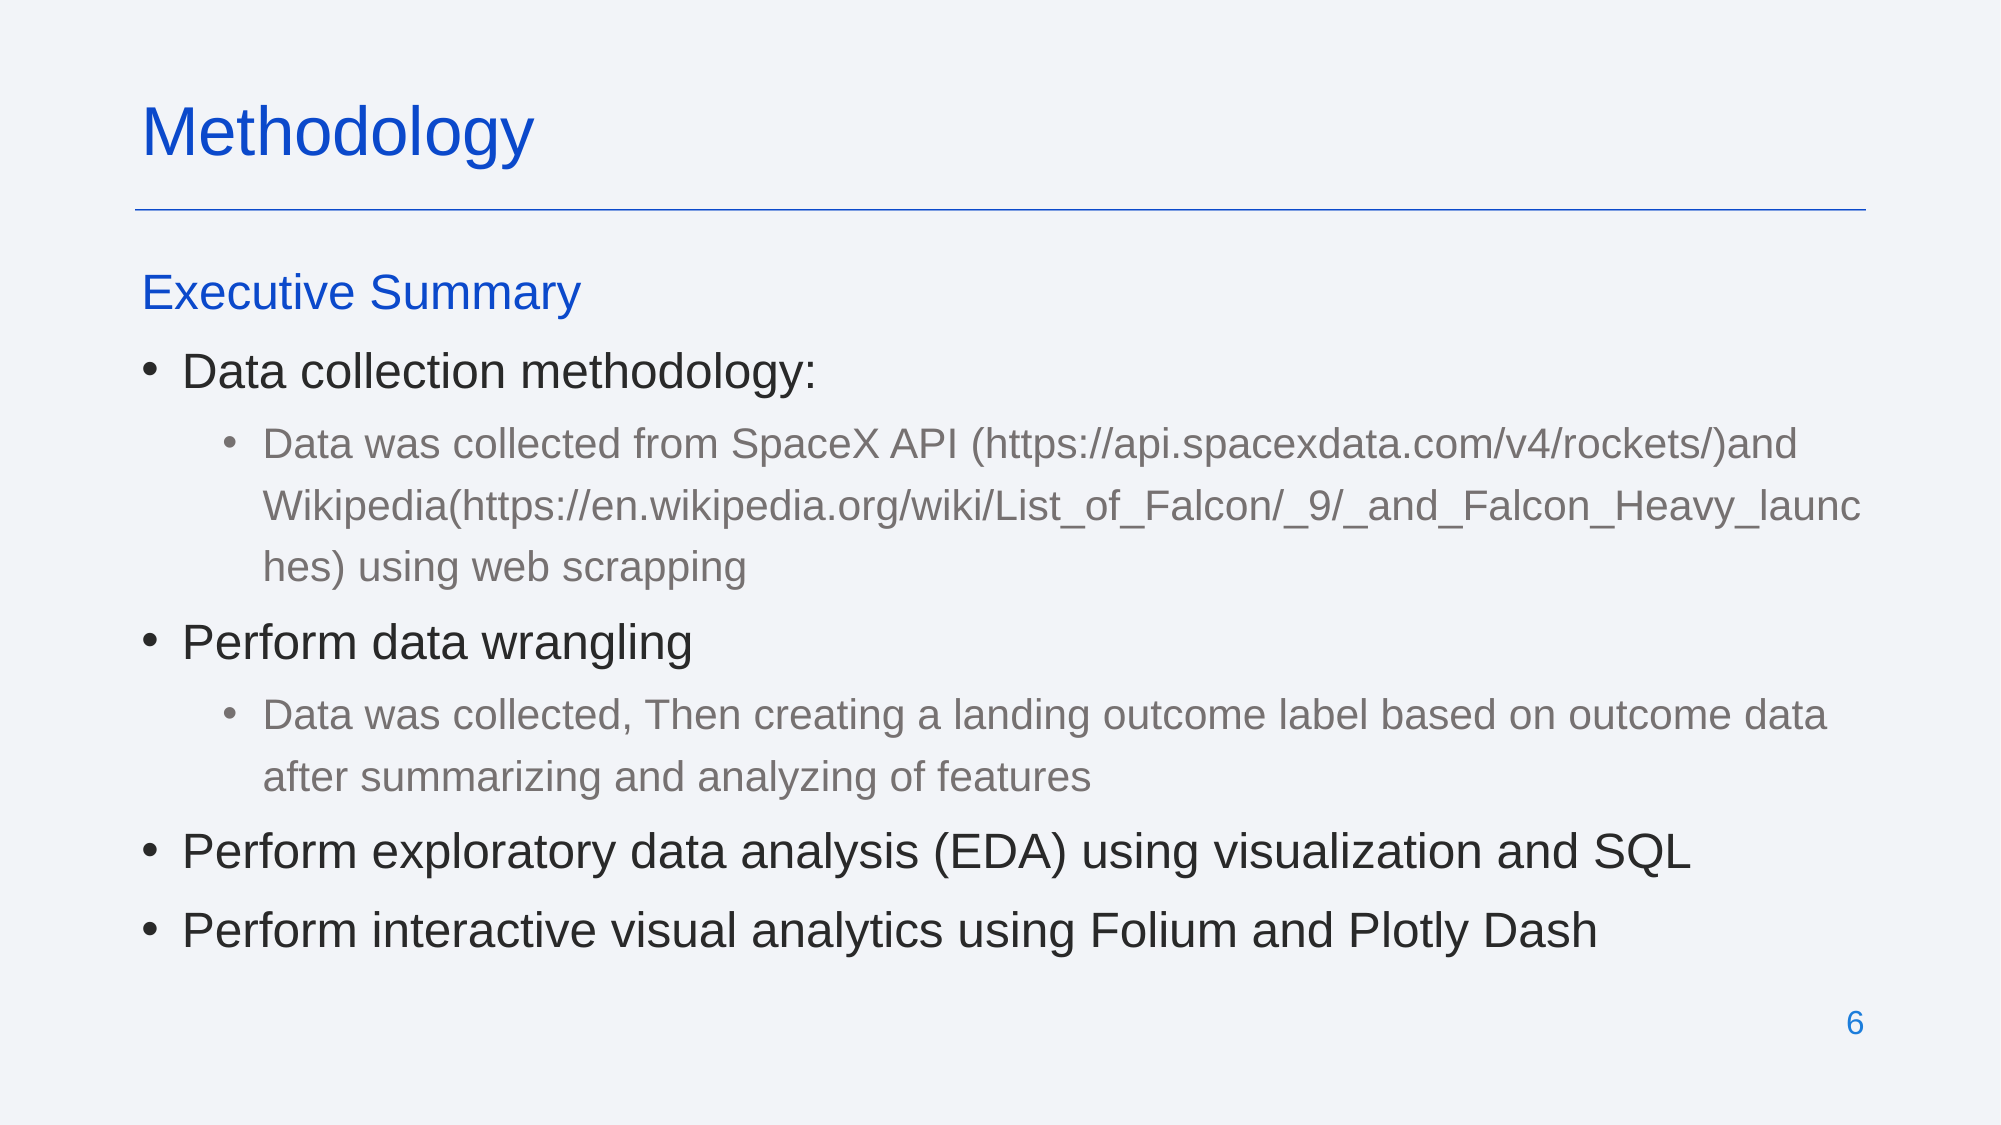

Methodology
Executive Summary
Data collection methodology:
Data was collected from SpaceX API (https://api.spacexdata.com/v4/rockets/)and Wikipedia(https://en.wikipedia.org/wiki/List_of_Falcon/_9/_and_Falcon_Heavy_launches) using web scrapping
Perform data wrangling
Data was collected, Then creating a landing outcome label based on outcome data after summarizing and analyzing of features
Perform exploratory data analysis (EDA) using visualization and SQL
Perform interactive visual analytics using Folium and Plotly Dash

6